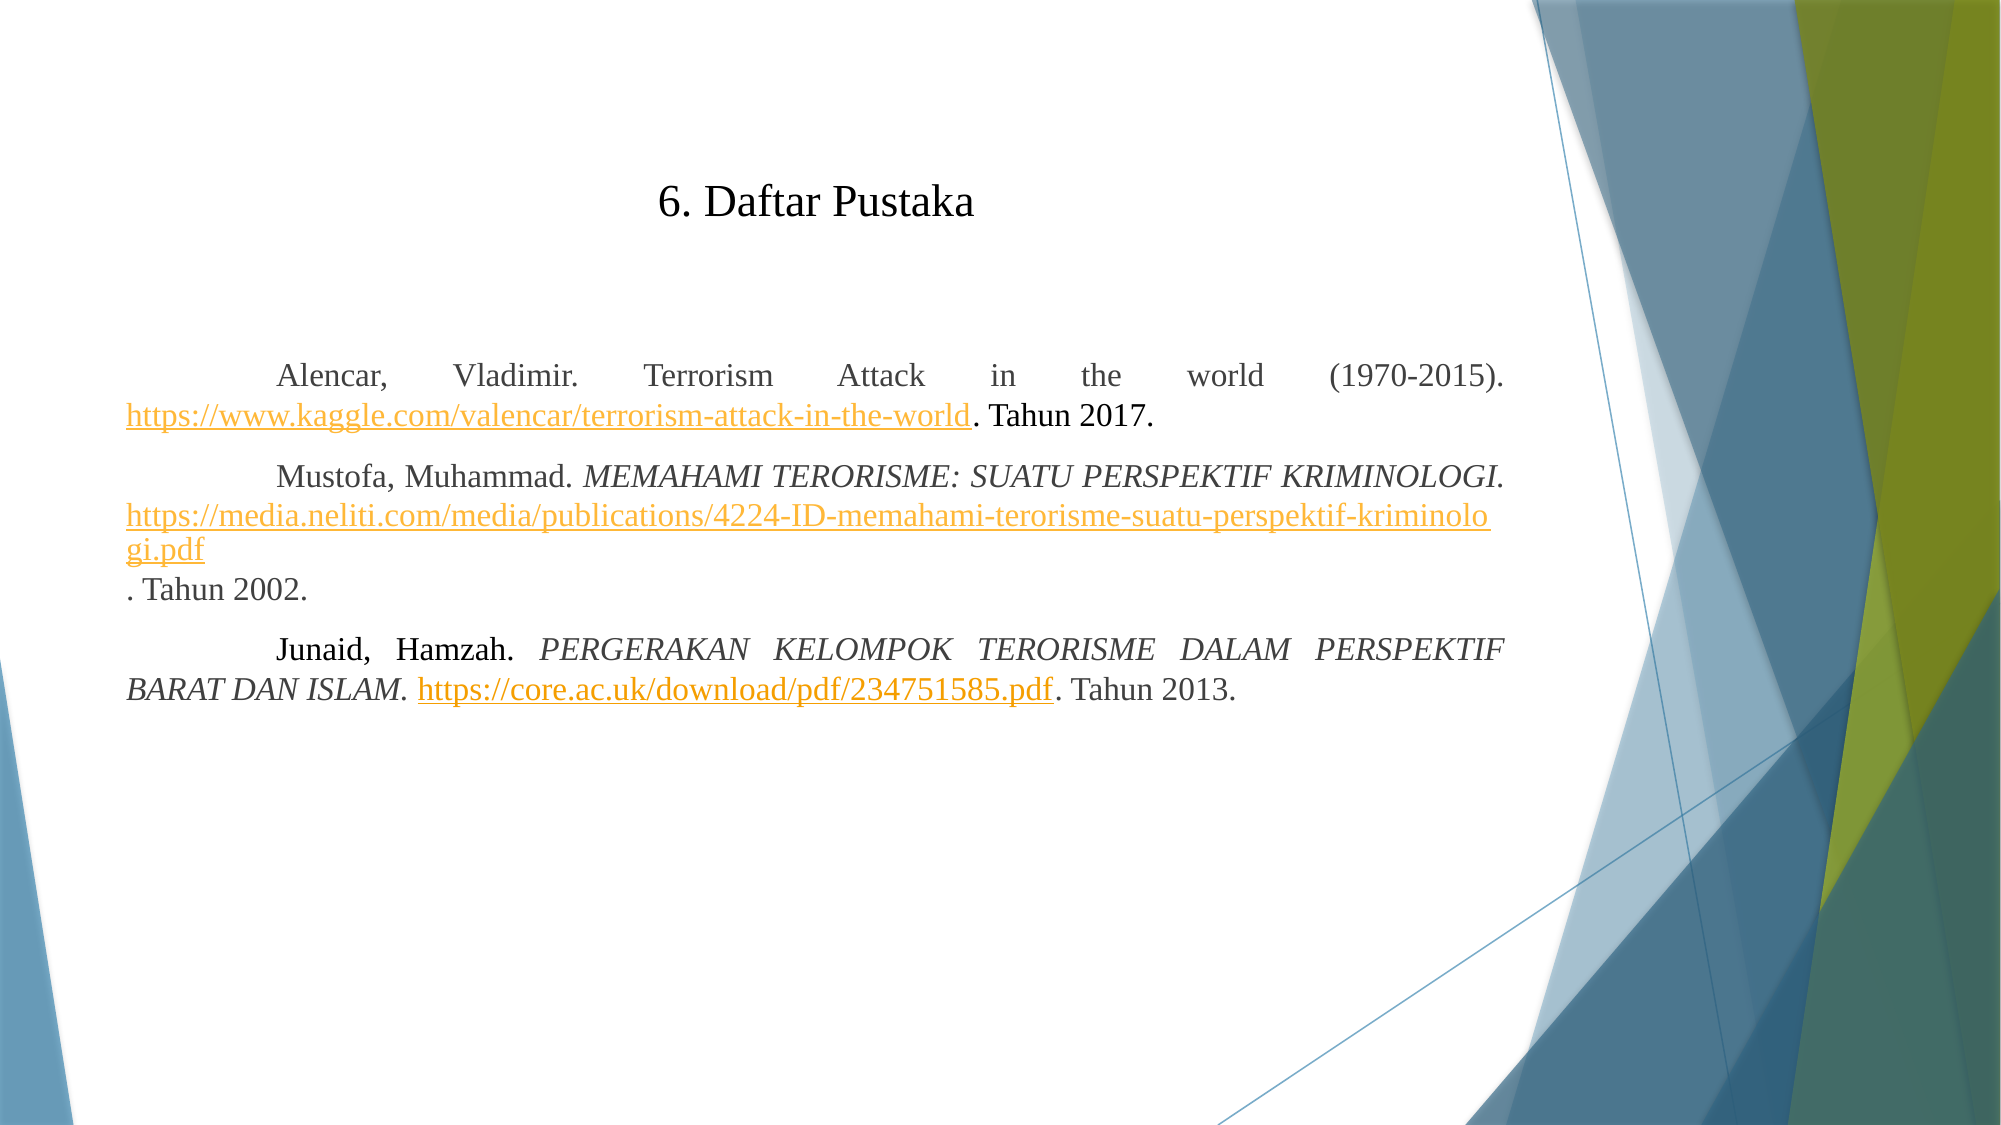

# 6. Daftar Pustaka
	Alencar, Vladimir. Terrorism Attack in the world (1970-2015). https://www.kaggle.com/valencar/terrorism-attack-in-the-world. Tahun 2017..015)
	Mustofa, Muhammad. MEMAHAMI TERORISME: SUATU PERSPEKTIF KRIMINOLOGI. https://media.neliti.com/media/publications/4224-ID-memahami-terorisme-suatu-perspektif-kriminologi.pdf. Tahun 2002.
	Junaid, Hamzah. PERGERAKAN KELOMPOK TERORISME DALAM PERSPEKTIF BARAT DAN ISLAM. https://core.ac.uk/download/pdf/234751585.pdf. Tahun 2013.